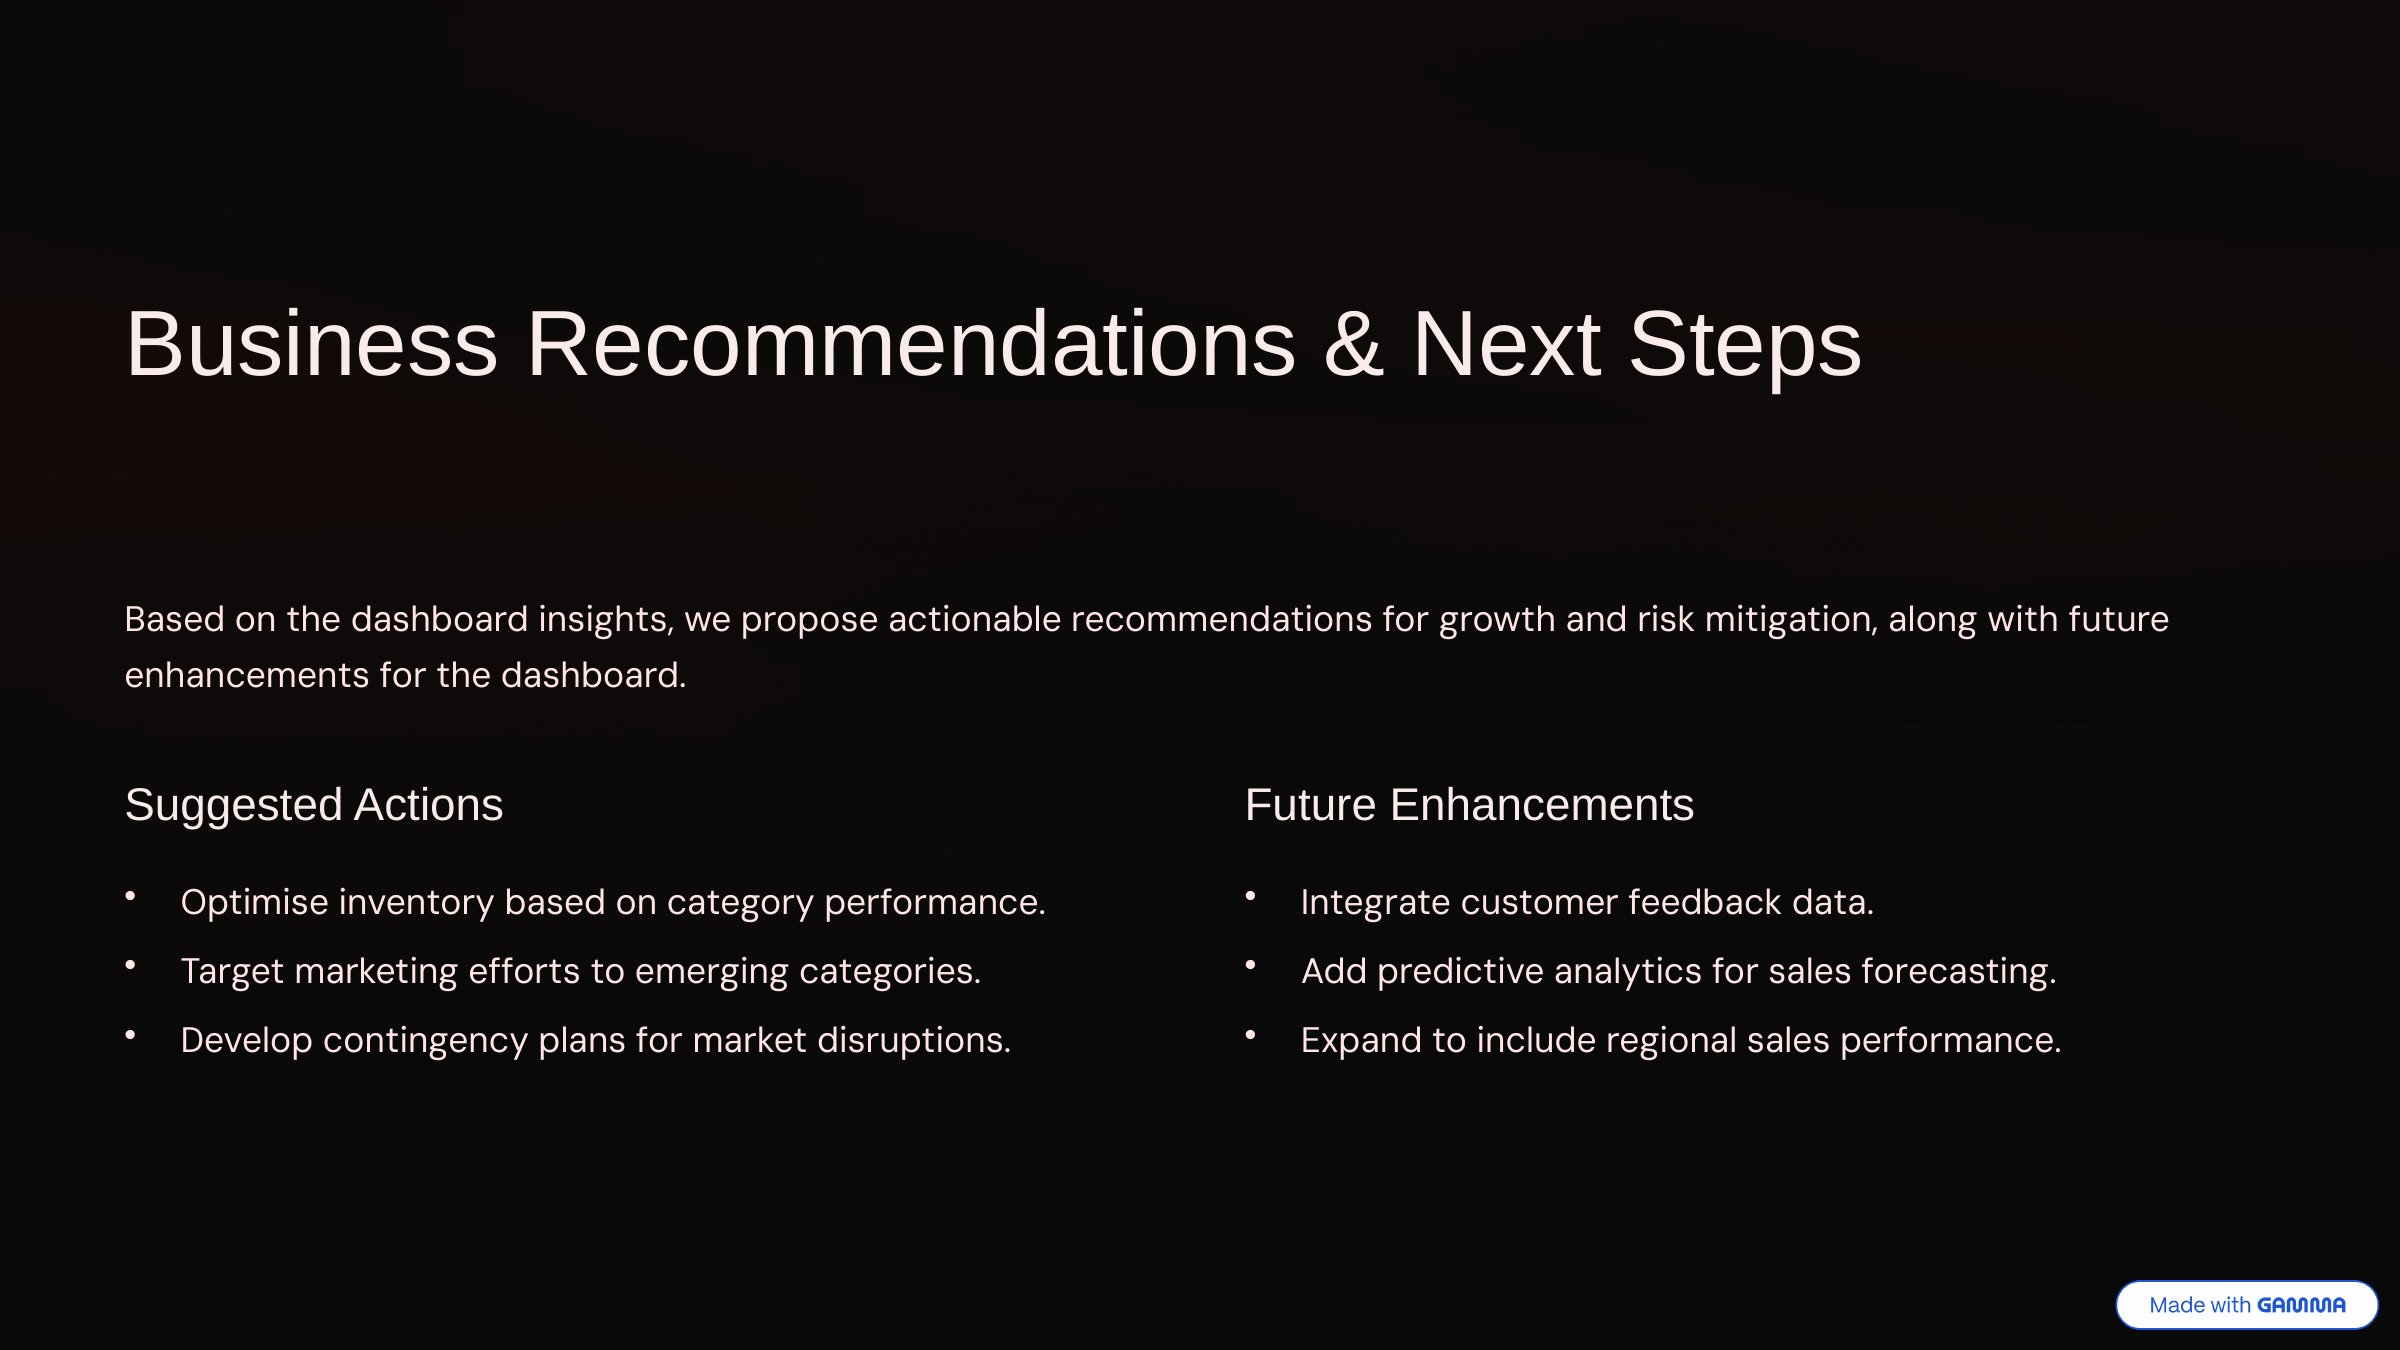

Business Recommendations & Next Steps
Based on the dashboard insights, we propose actionable recommendations for growth and risk mitigation, along with future enhancements for the dashboard.
Suggested Actions
Future Enhancements
Optimise inventory based on category performance.
Integrate customer feedback data.
Target marketing efforts to emerging categories.
Add predictive analytics for sales forecasting.
Develop contingency plans for market disruptions.
Expand to include regional sales performance.